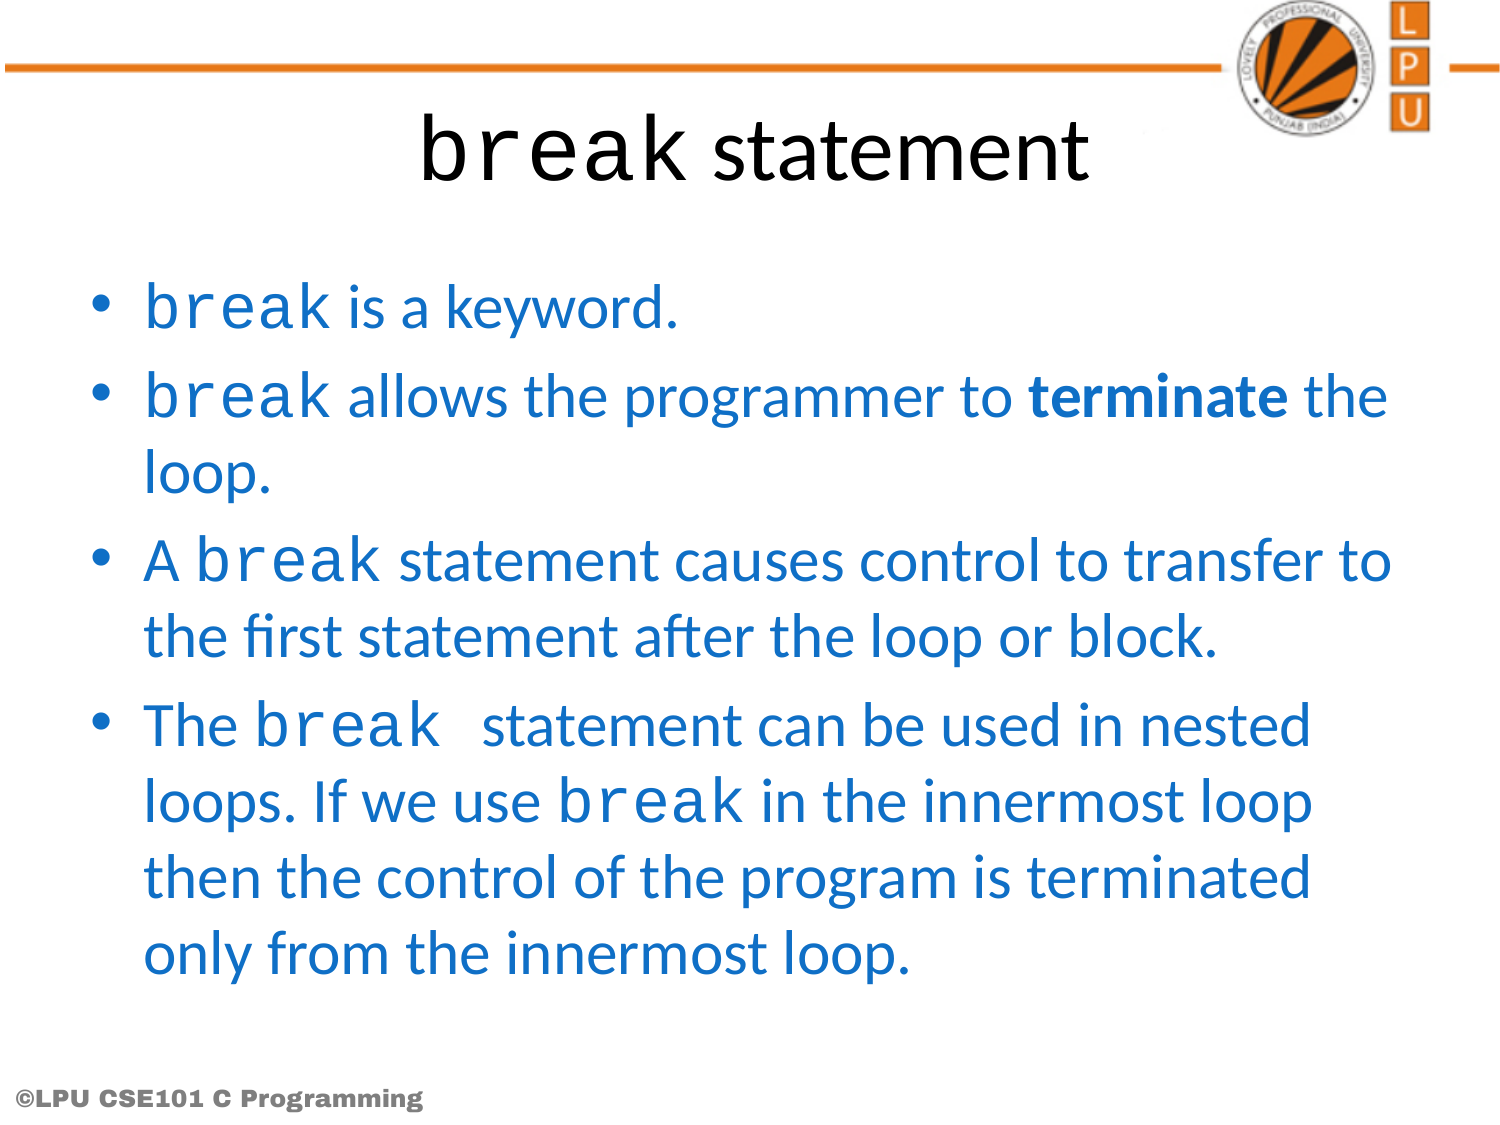

# break statement
break is a keyword.
break allows the programmer to terminate the loop.
A break statement causes control to transfer to the first statement after the loop or block.
The break statement can be used in nested loops. If we use break in the innermost loop then the control of the program is terminated only from the innermost loop.